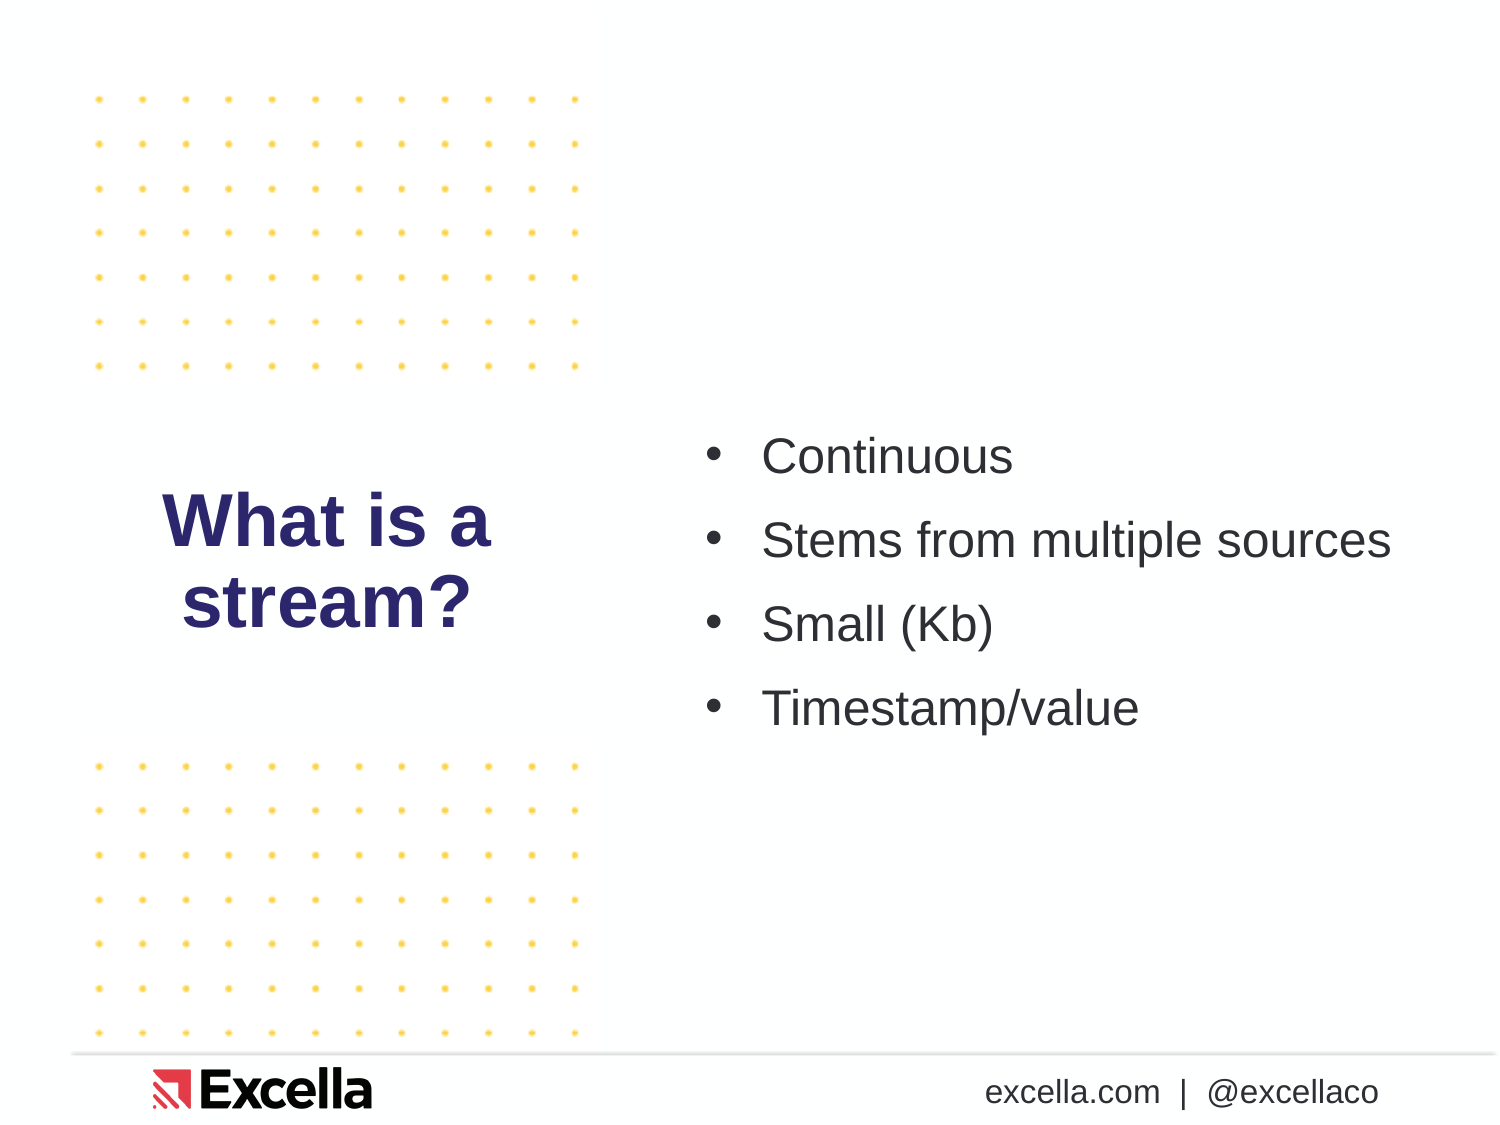

# What is a stream?
Continuous
Stems from multiple sources
Small (Kb)
Timestamp/value